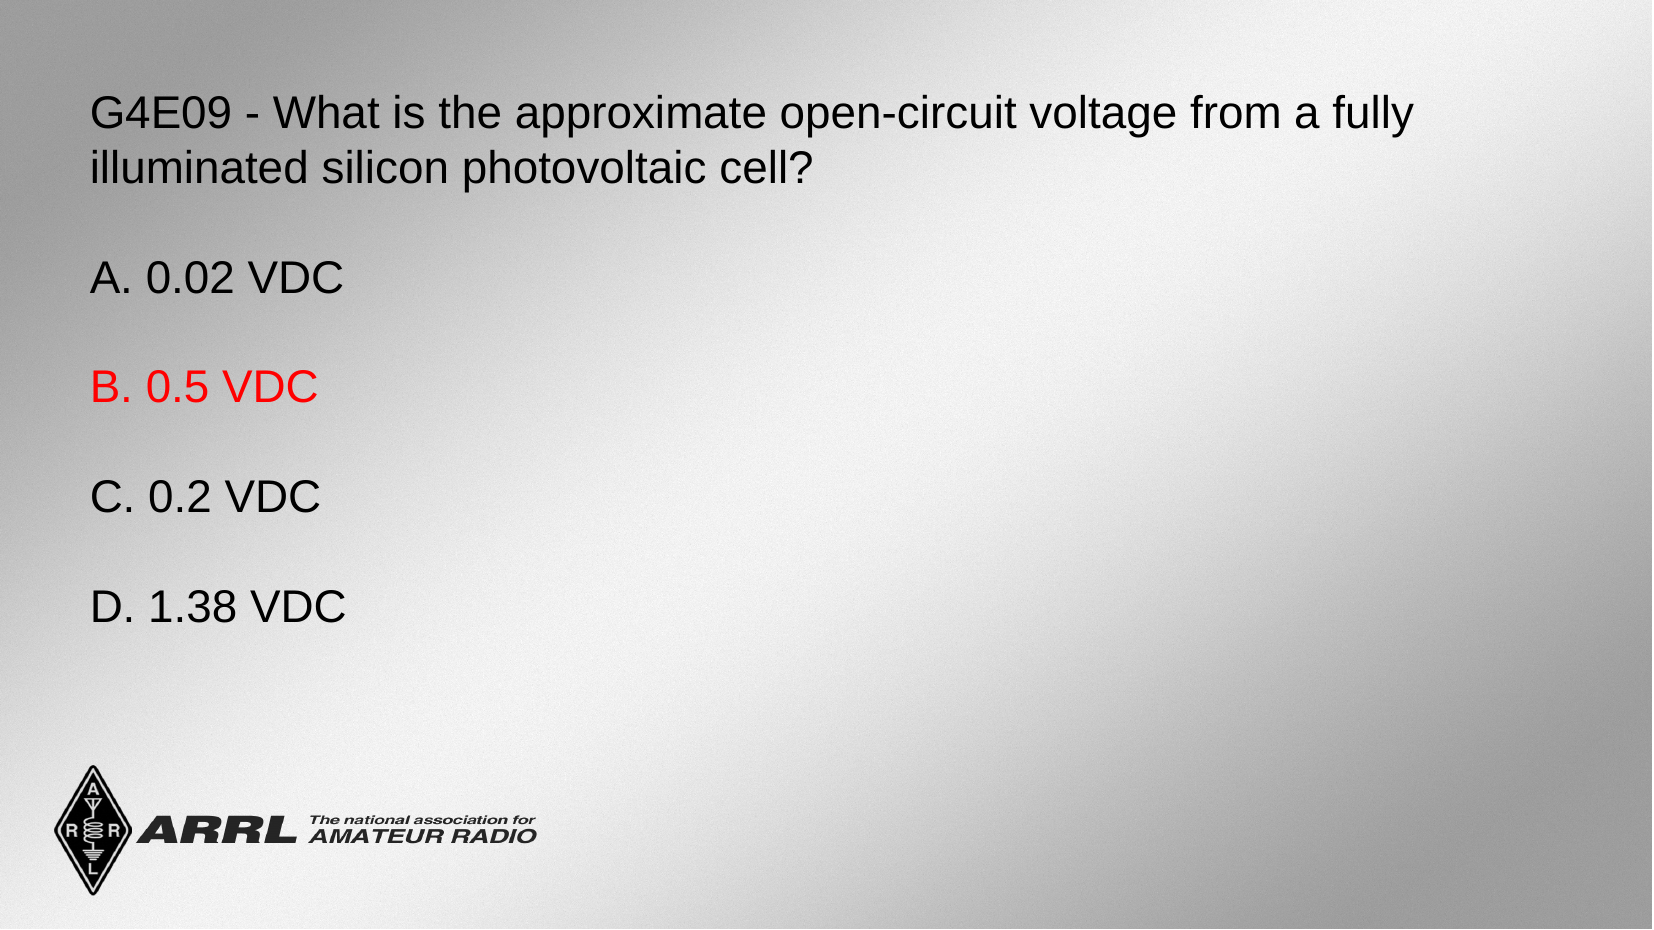

G4E09 - What is the approximate open-circuit voltage from a fully illuminated silicon photovoltaic cell?

A. 0.02 VDC

B. 0.5 VDC

C. 0.2 VDC

D. 1.38 VDC